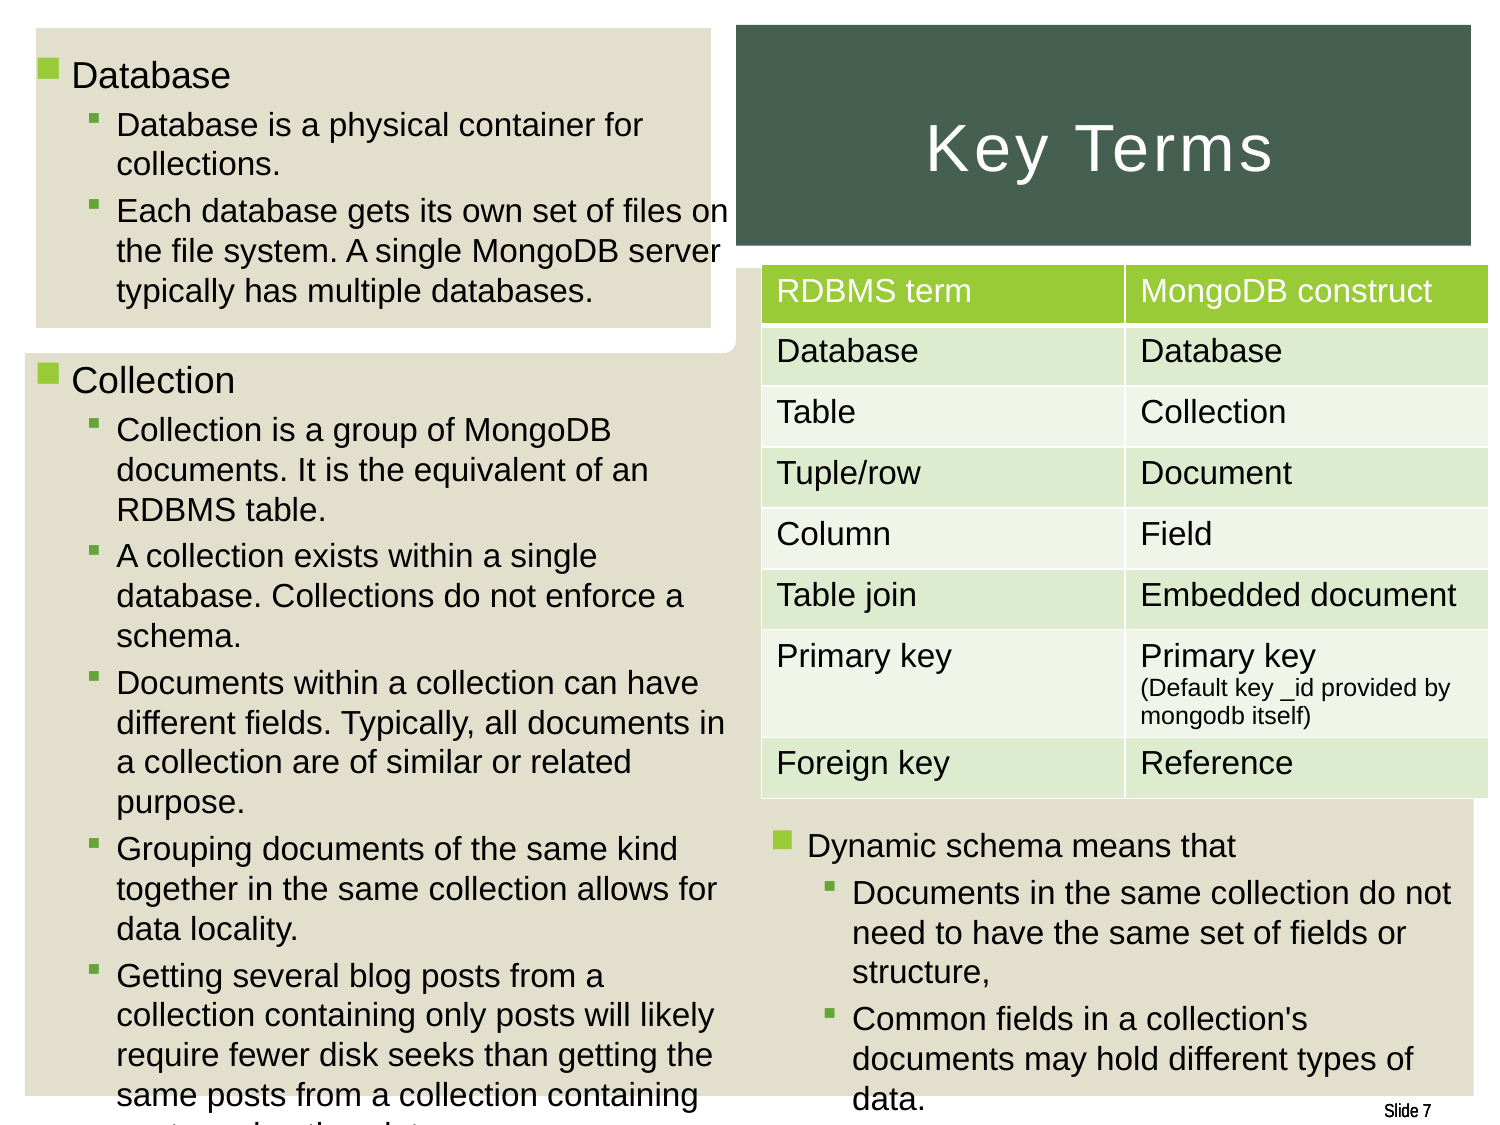

Database
Database is a physical container for collections.
Each database gets its own set of files on the file system. A single MongoDB server typically has multiple databases.
Collection
Collection is a group of MongoDB documents. It is the equivalent of an RDBMS table.
A collection exists within a single database. Collections do not enforce a schema.
Documents within a collection can have different fields. Typically, all documents in a collection are of similar or related purpose.
Grouping documents of the same kind together in the same collection allows for data locality.
Getting several blog posts from a collection containing only posts will likely require fewer disk seeks than getting the same posts from a collection containing posts and author data.
# Key Terms
| RDBMS term | MongoDB construct |
| --- | --- |
| Database | Database |
| Table | Collection |
| Tuple/row | Document |
| Column | Field |
| Table join | Embedded document |
| Primary key | Primary key (Default key \_id provided by mongodb itself) |
| Foreign key | Reference |
Dynamic schema means that
Documents in the same collection do not need to have the same set of fields or structure,
Common fields in a collection's documents may hold different types of data.